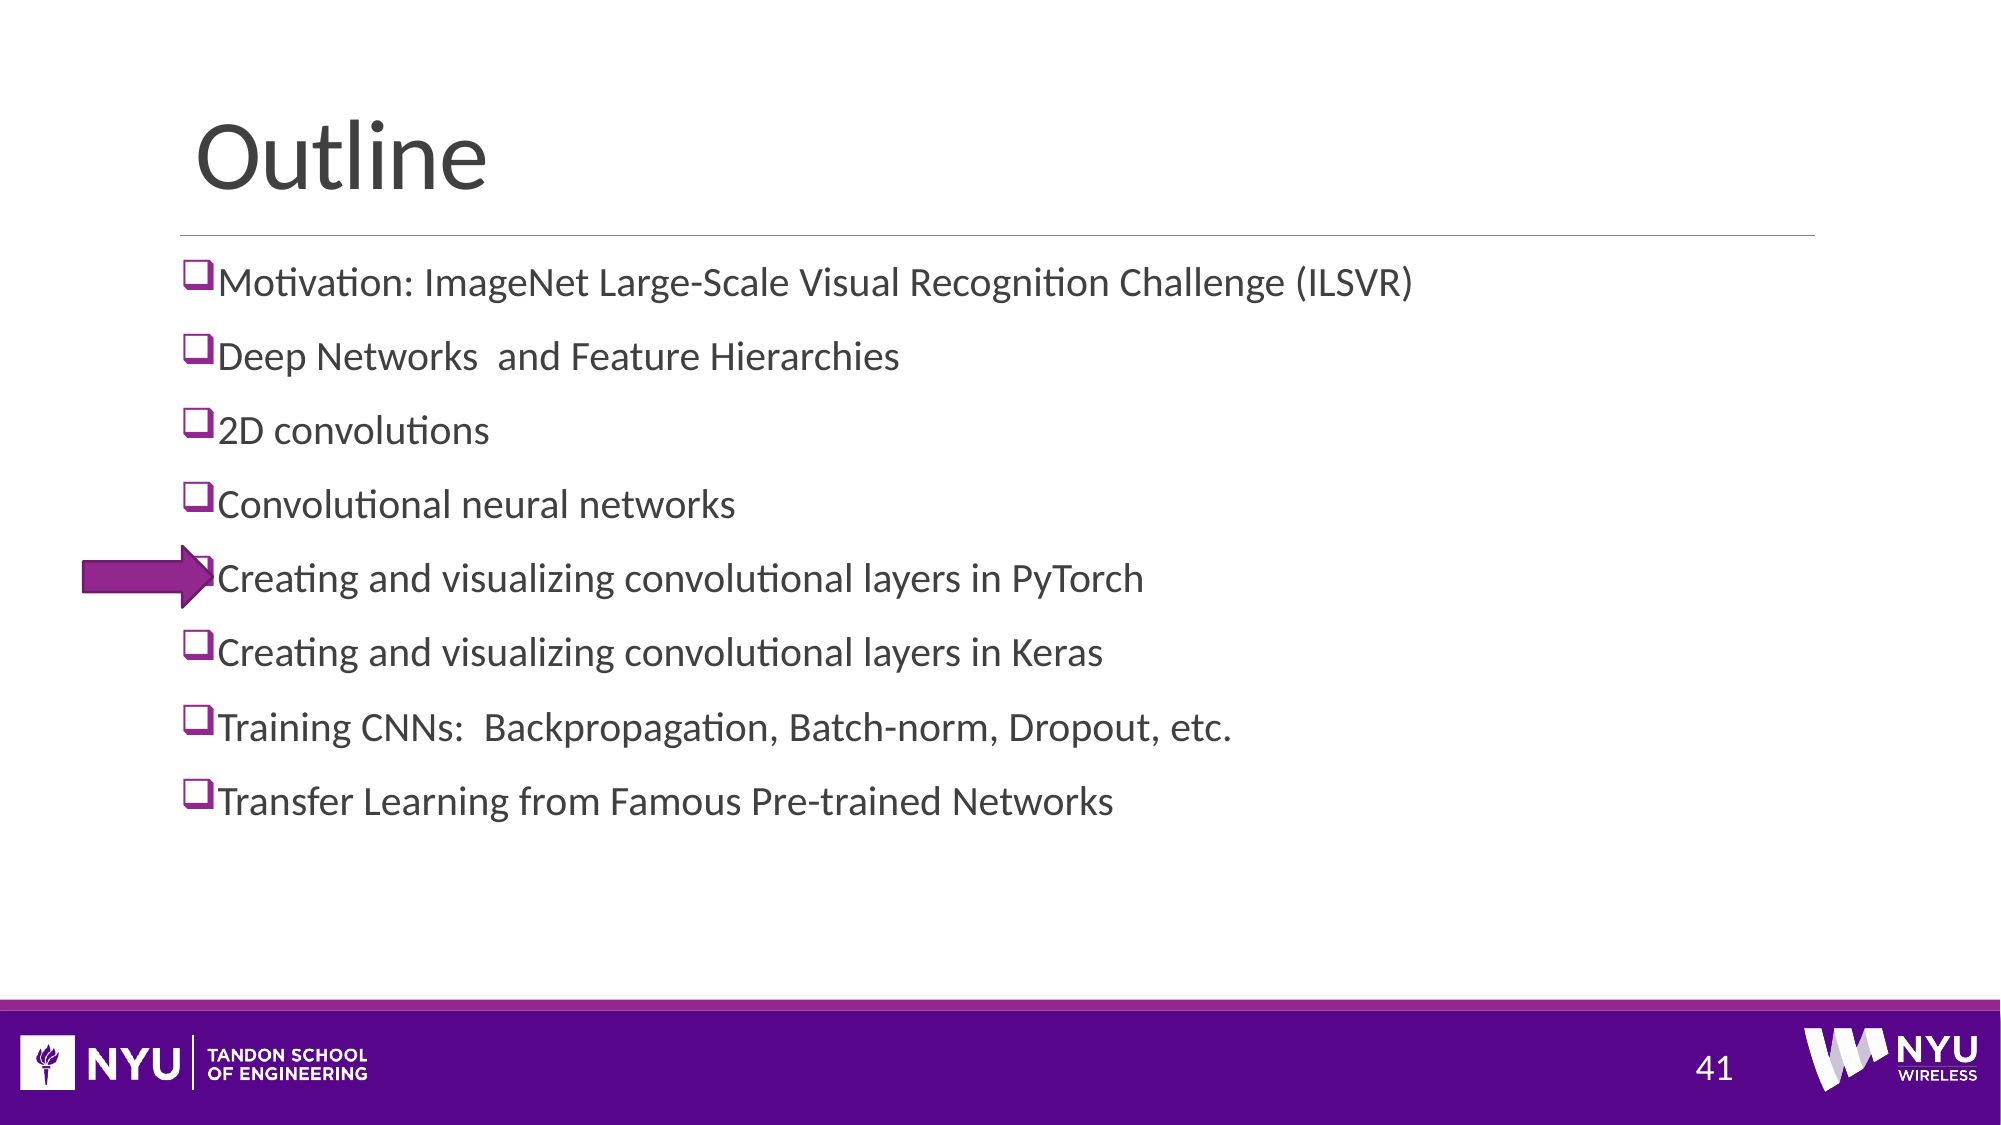

# Outline
Motivation: ImageNet Large-Scale Visual Recognition Challenge (ILSVR)
Deep Networks  and Feature Hierarchies
2D convolutions
Convolutional neural networks
Creating and visualizing convolutional layers in PyTorch
Creating and visualizing convolutional layers in Keras
Training CNNs:  Backpropagation, Batch-norm, Dropout, etc.
Transfer Learning from Famous Pre-trained Networks

41